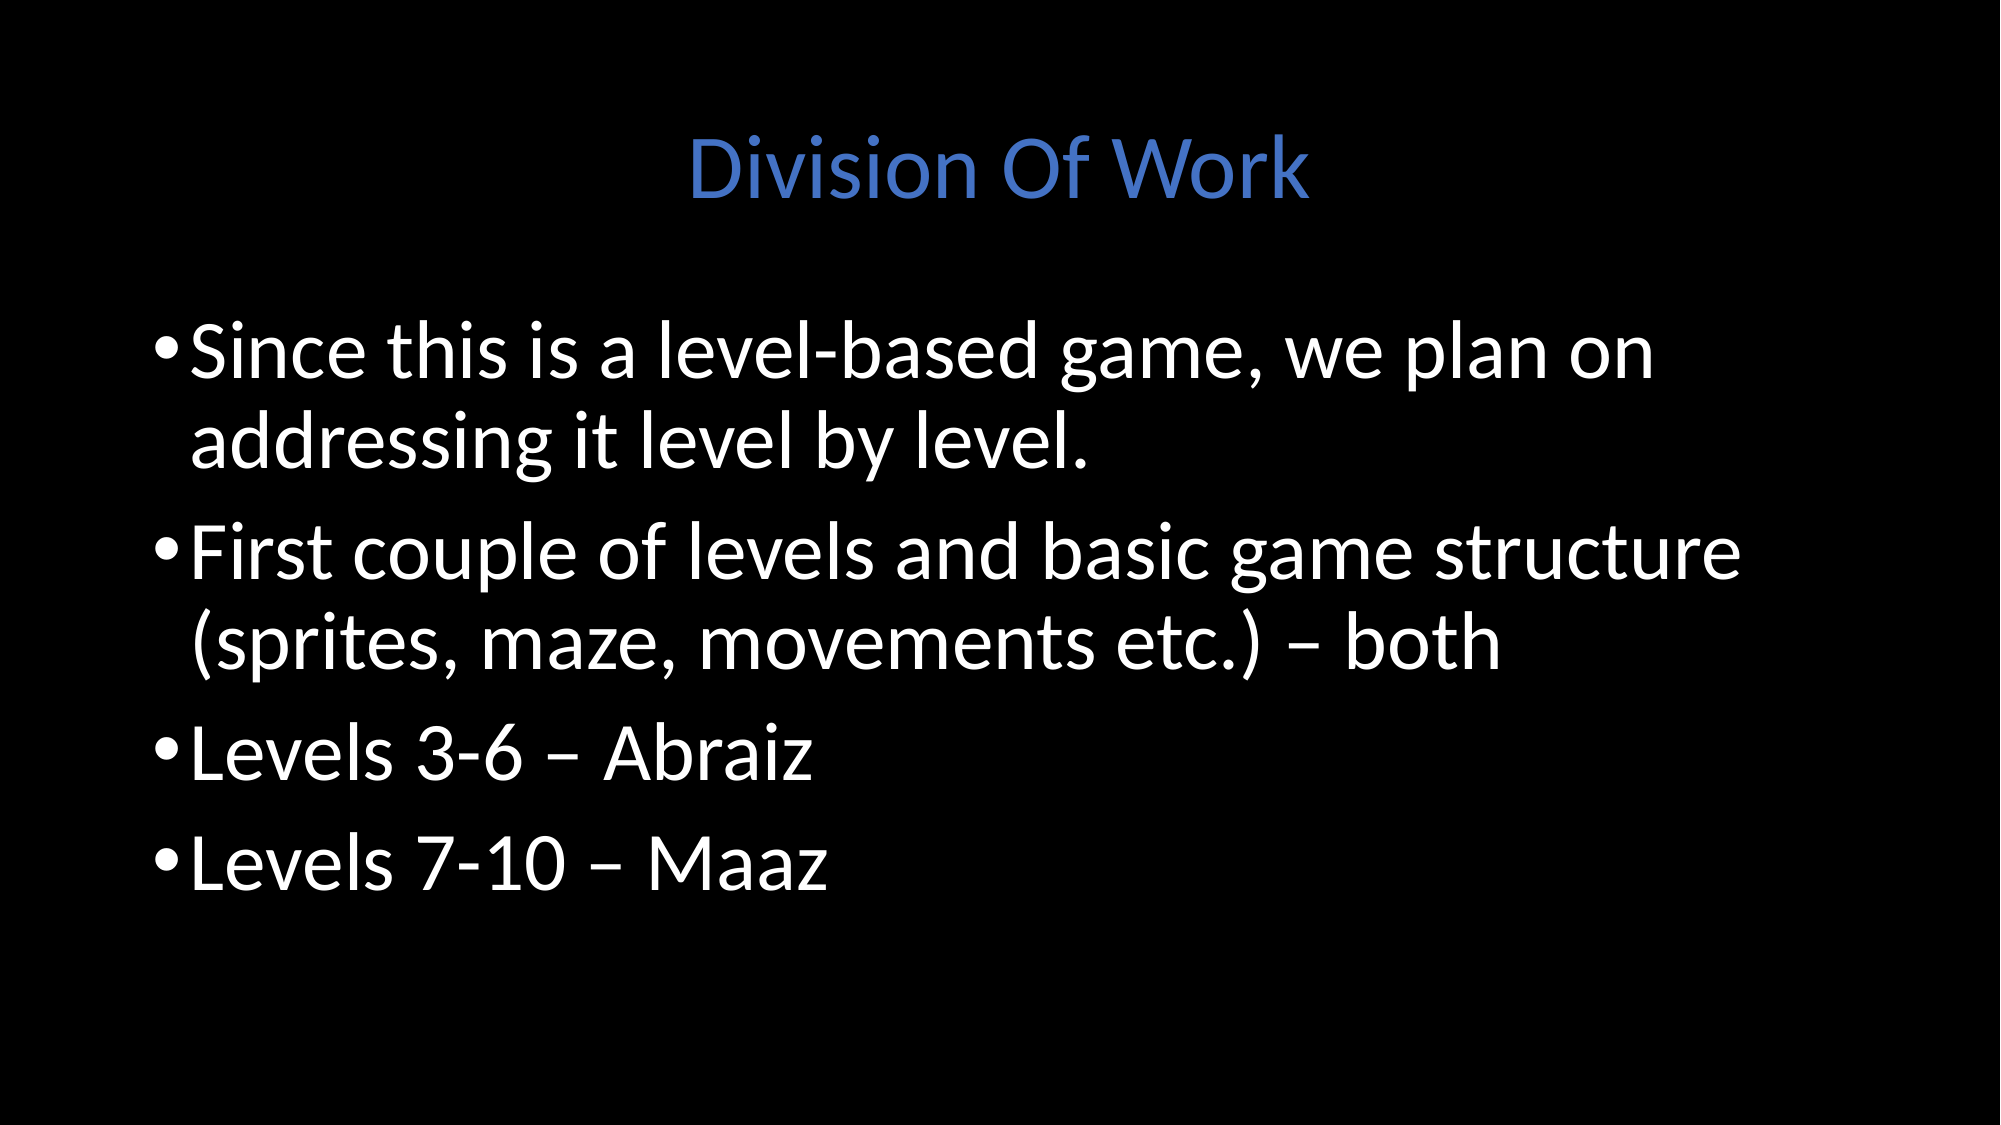

# Division Of Work
Since this is a level-based game, we plan on addressing it level by level.
First couple of levels and basic game structure (sprites, maze, movements etc.) – both
Levels 3-6 – Abraiz
Levels 7-10 – Maaz